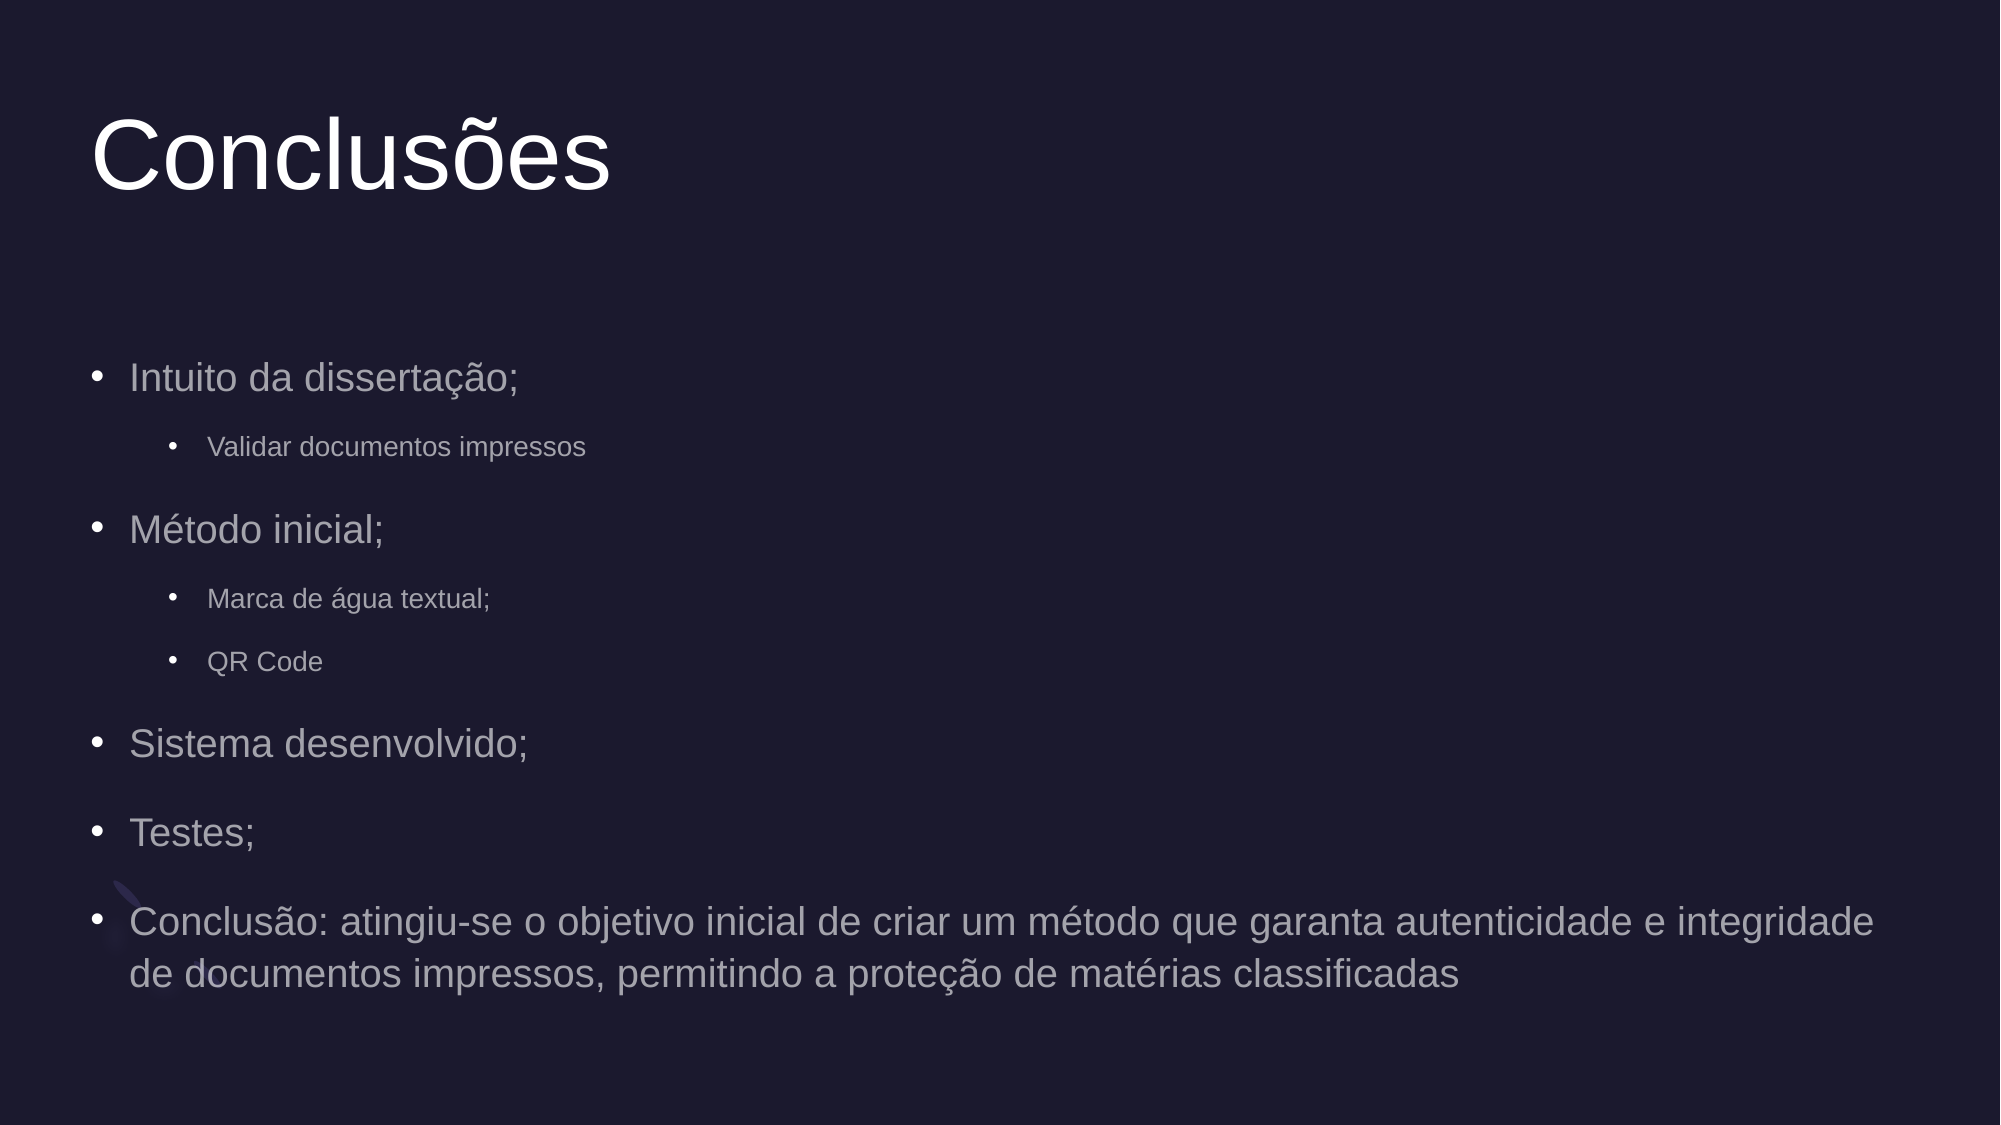

# Conclusões
Intuito da dissertação;
Validar documentos impressos
Método inicial;
Marca de água textual;
QR Code
Sistema desenvolvido;
Testes;
Conclusão: atingiu-se o objetivo inicial de criar um método que garanta autenticidade e integridade de documentos impressos, permitindo a proteção de matérias classificadas